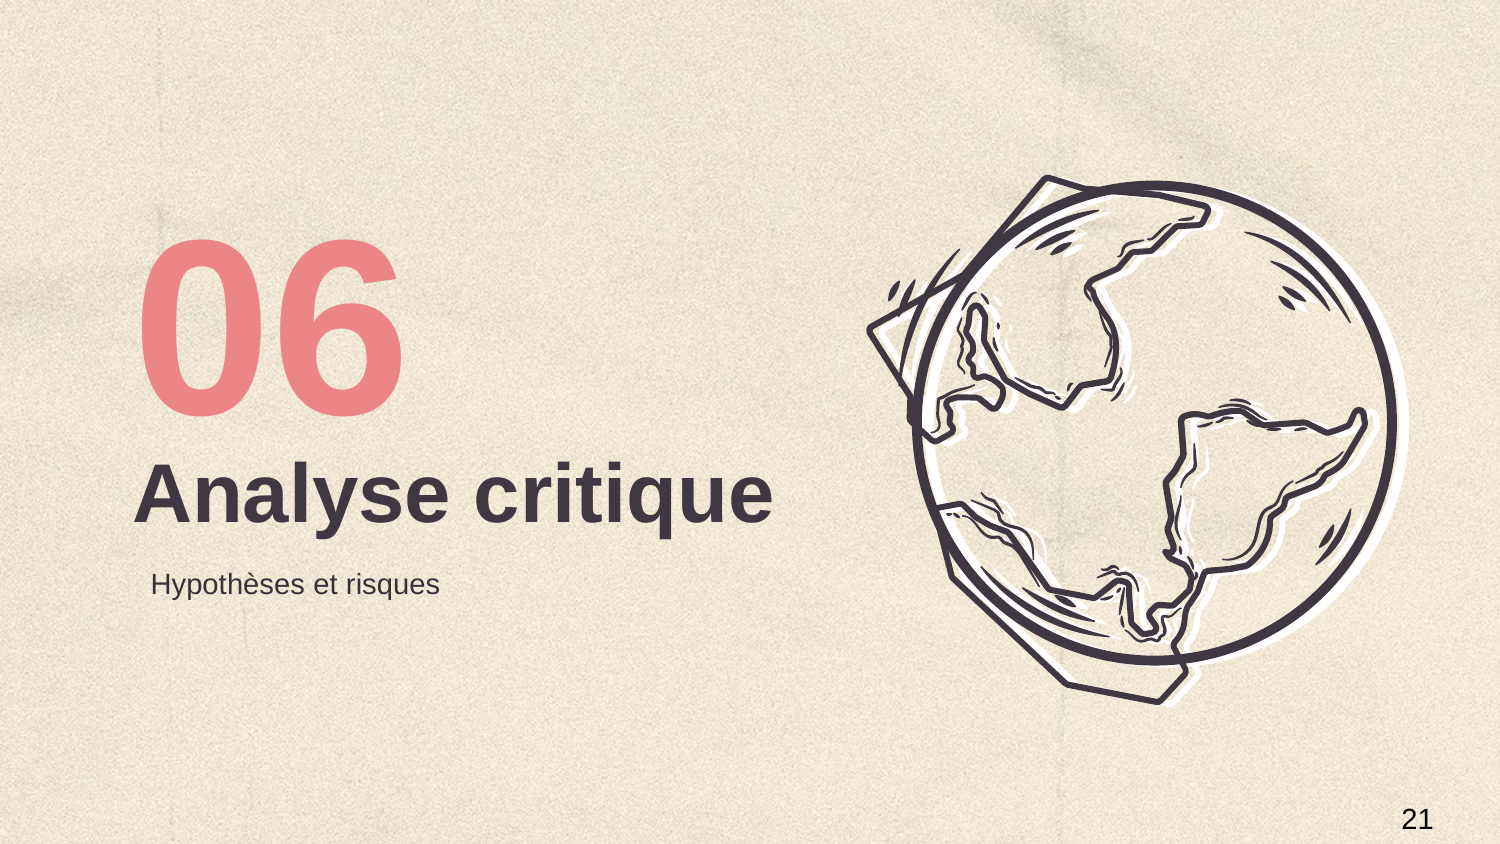

06
# Analyse critique
Hypothèses et risques
21